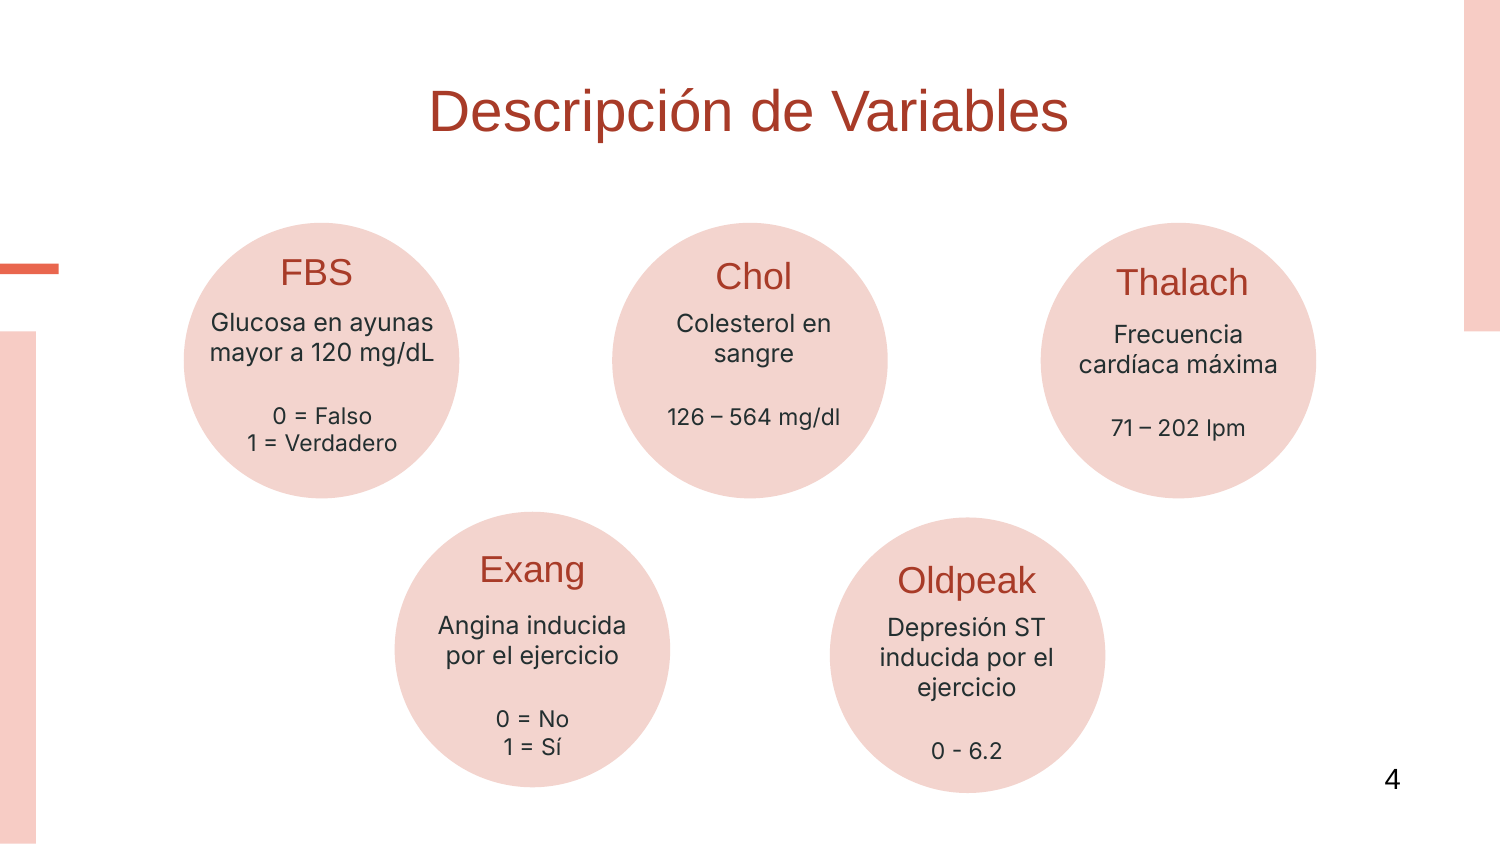

# Descripción de Variables
FBS
Chol

Thalach
Glucosa en ayunas mayor a 120 mg/dL

0 = Falso
1 = Verdadero

Colesterol en sangre

126 – 564 mg/dl
Frecuencia cardíaca máxima

71 – 202 lpm

Exang

Oldpeak
Angina inducida por el ejercicio

0 = No
1 = Sí
Depresión ST inducida por el ejercicio

0 - 6.2
4